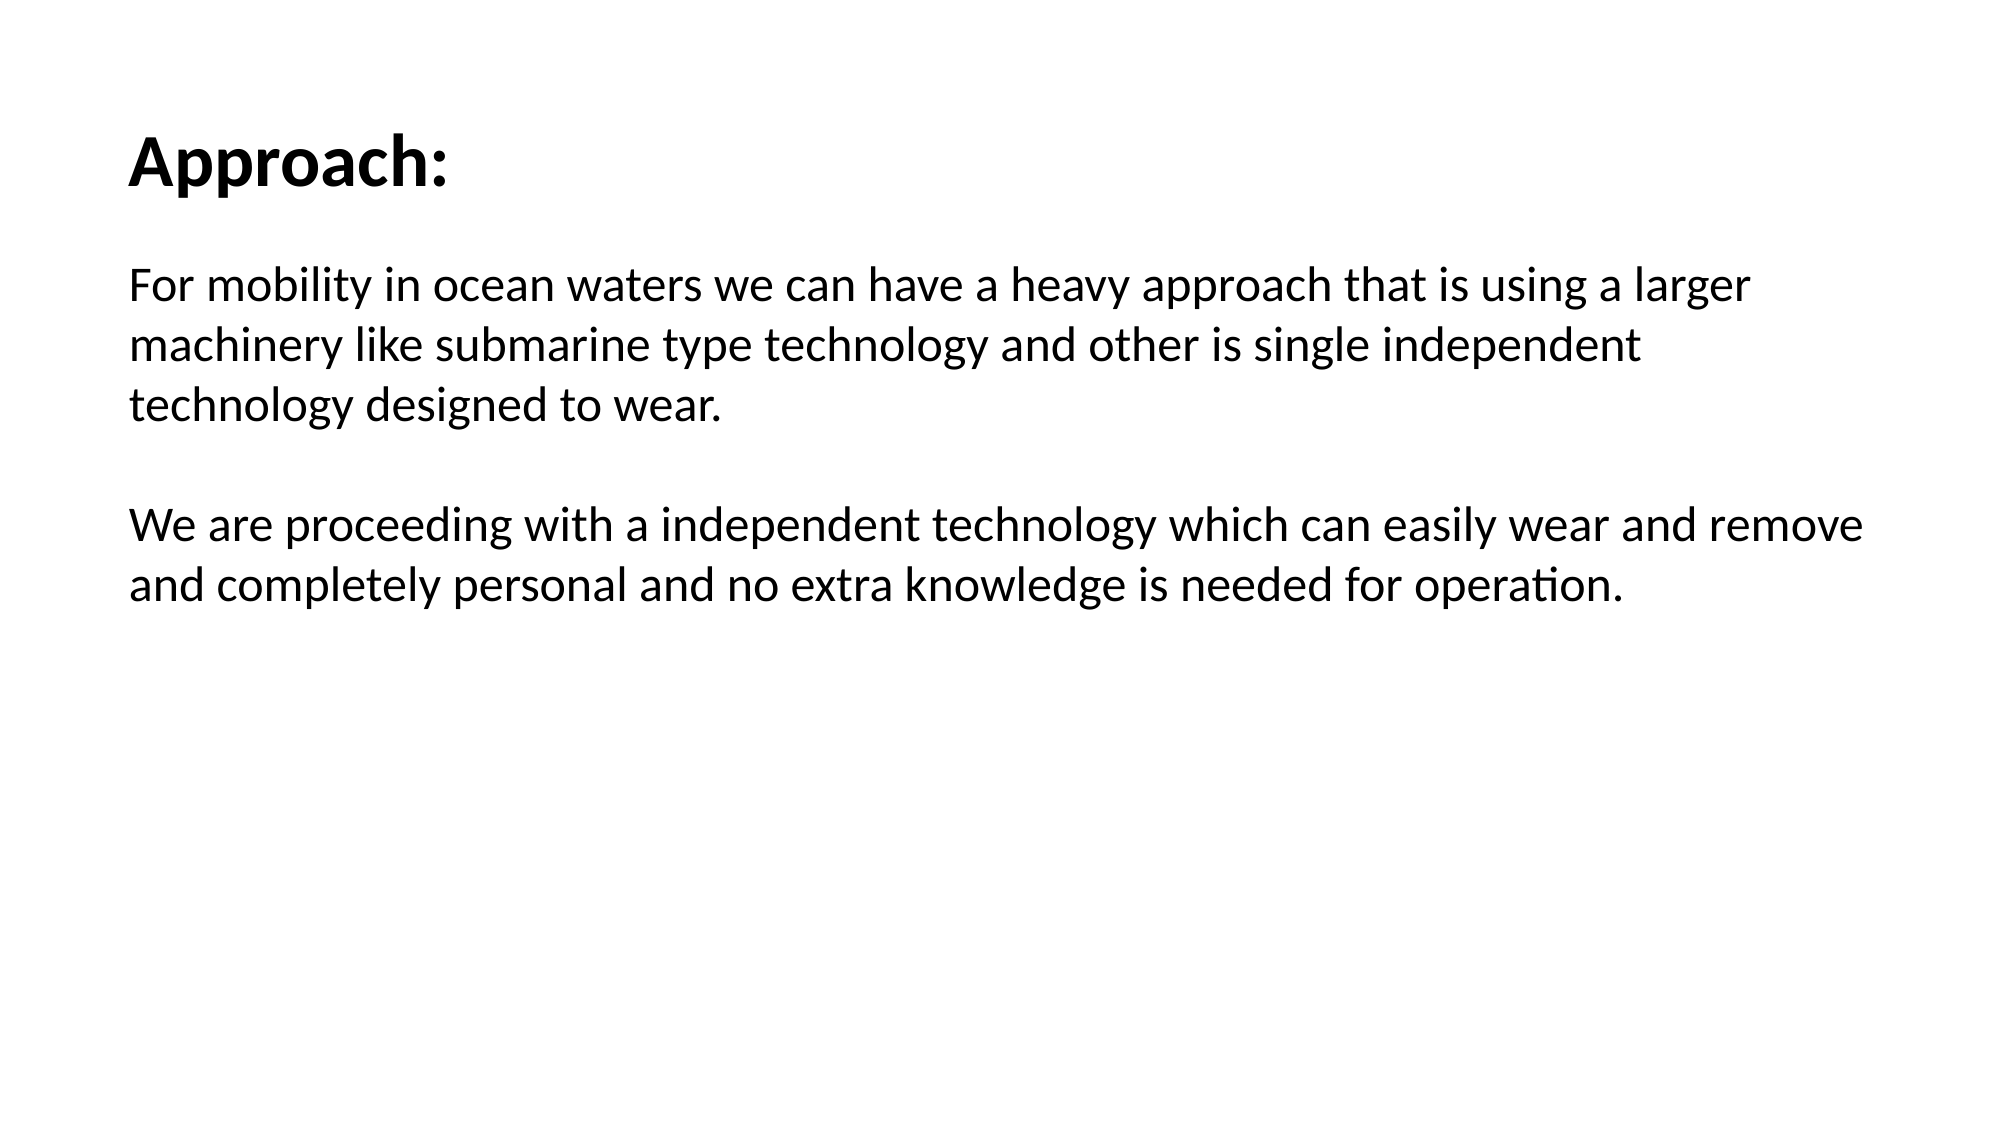

Approach:

For mobility in ocean waters we can have a heavy approach that is using a larger machinery like submarine type technology and other is single independent technology designed to wear.

We are proceeding with a independent technology which can easily wear and remove and completely personal and no extra knowledge is needed for operation.